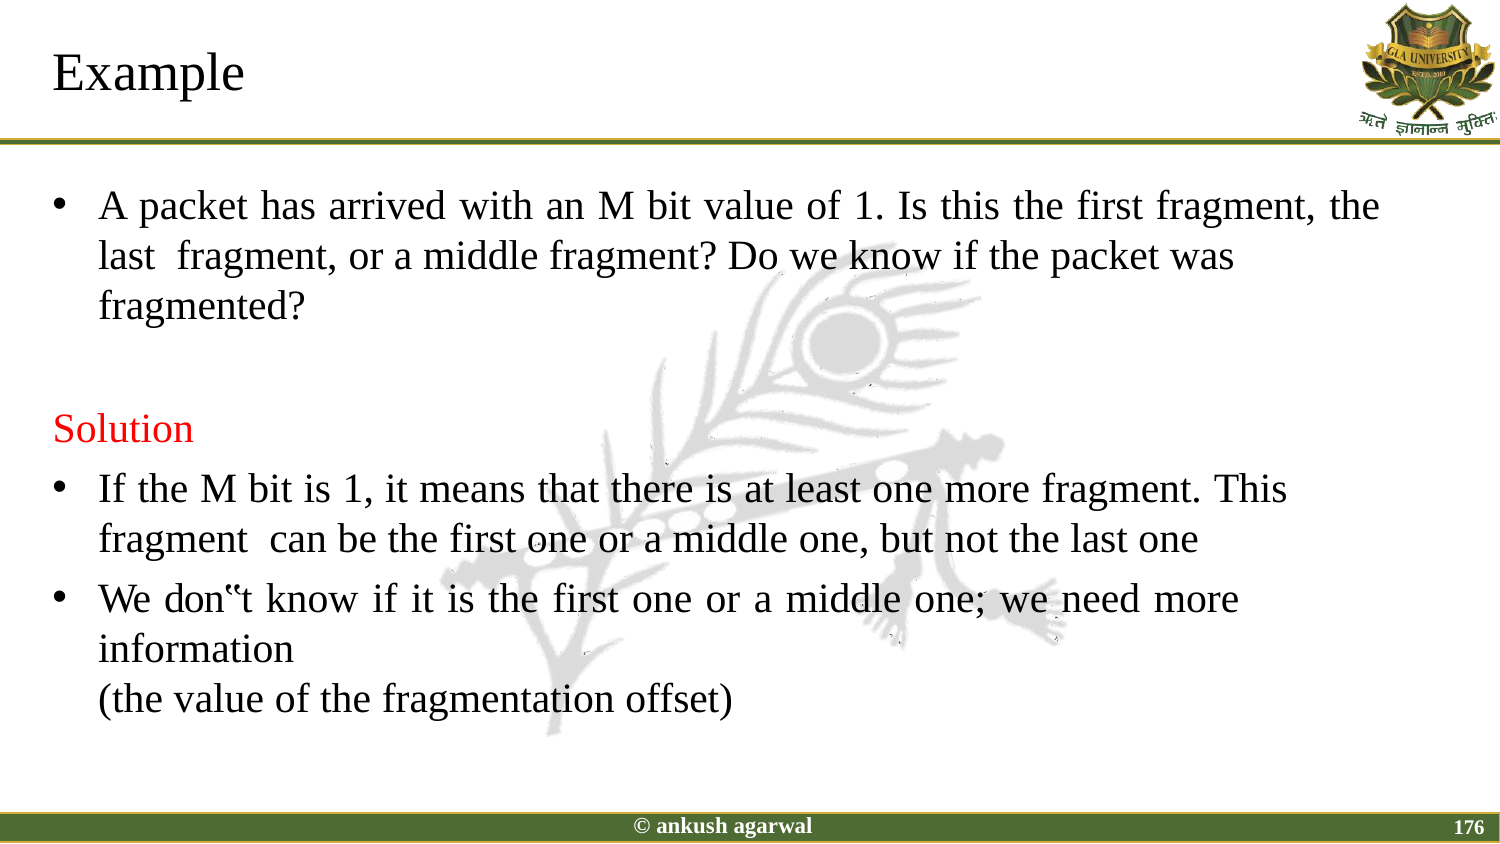

# Example
A packet has arrived with an M bit value of 1. Is this the first fragment, the last  fragment, or a middle fragment? Do we know if the packet was fragmented?

Solution
If the M bit is 1, it means that there is at least one more fragment. This fragment  can be the first one or a middle one, but not the last one
We don‟t know if it is the first one or a middle one; we need more information
(the value of the fragmentation offset)
© ankush agarwal
176